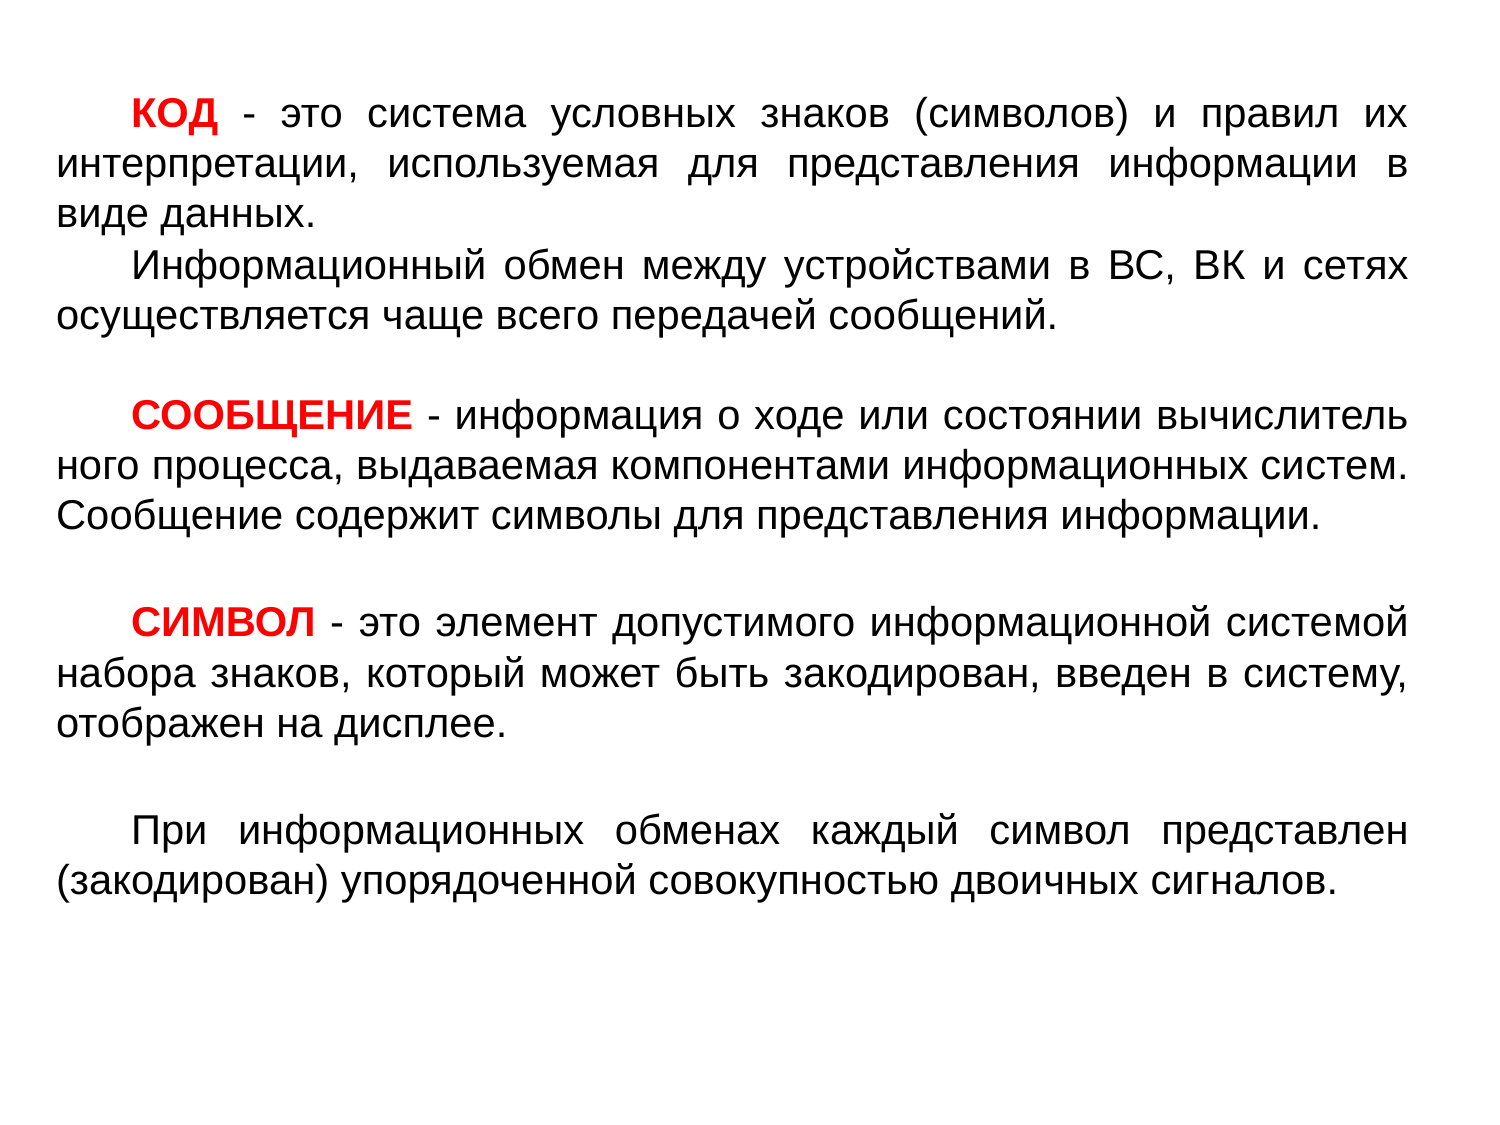

КОД - это система условных знаков (символов) и правил их интерпретации, используемая для представления информации в виде данных.
Информационный обмен между устройствами в ВС, ВК и се­тях осуществляется чаще всего передачей сообщений.

СООБЩЕНИЕ - информация о ходе или состоянии вычислитель­ного процесса, выдаваемая компонентами информационных си­стем. Сообщение содержит символы для представления информа­ции.

СИМВОЛ - это элемент допустимого информационной систе­мой набора знаков, который может быть закодирован, введен в систему, отображен на дисплее.

При информационных обменах каждый символ представ­лен (закодирован) упорядоченной совокупностью двоичных сиг­налов.